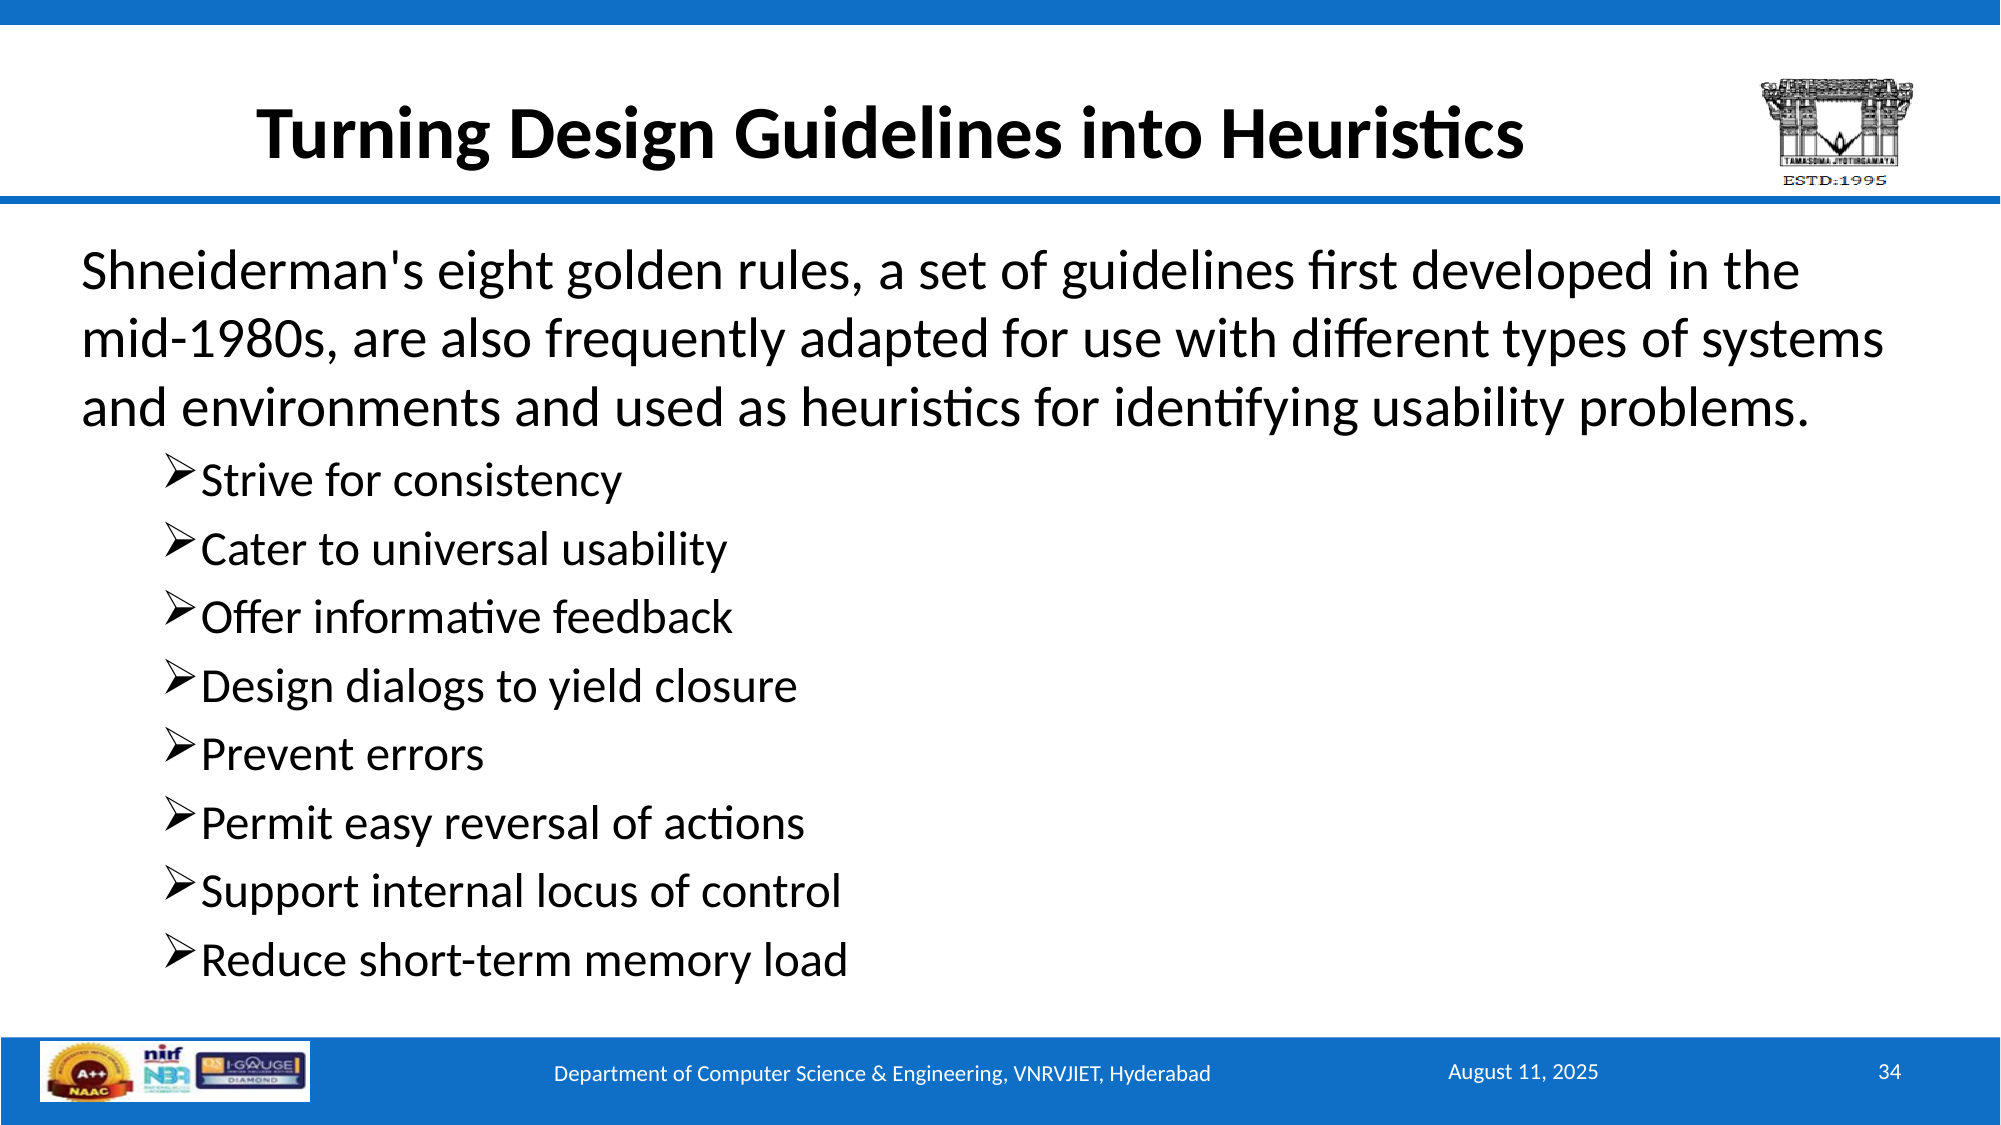

# Turning Design Guidelines into Heuristics
Shneiderman's eight golden rules, a set of guidelines first developed in the mid-1980s, are also frequently adapted for use with different types of systems and environments and used as heuristics for identifying usability problems.
Strive for consistency
Cater to universal usability
Offer informative feedback
Design dialogs to yield closure
Prevent errors
Permit easy reversal of actions
Support internal locus of control
Reduce short-term memory load
August 11, 2025
34
Department of Computer Science & Engineering, VNRVJIET, Hyderabad